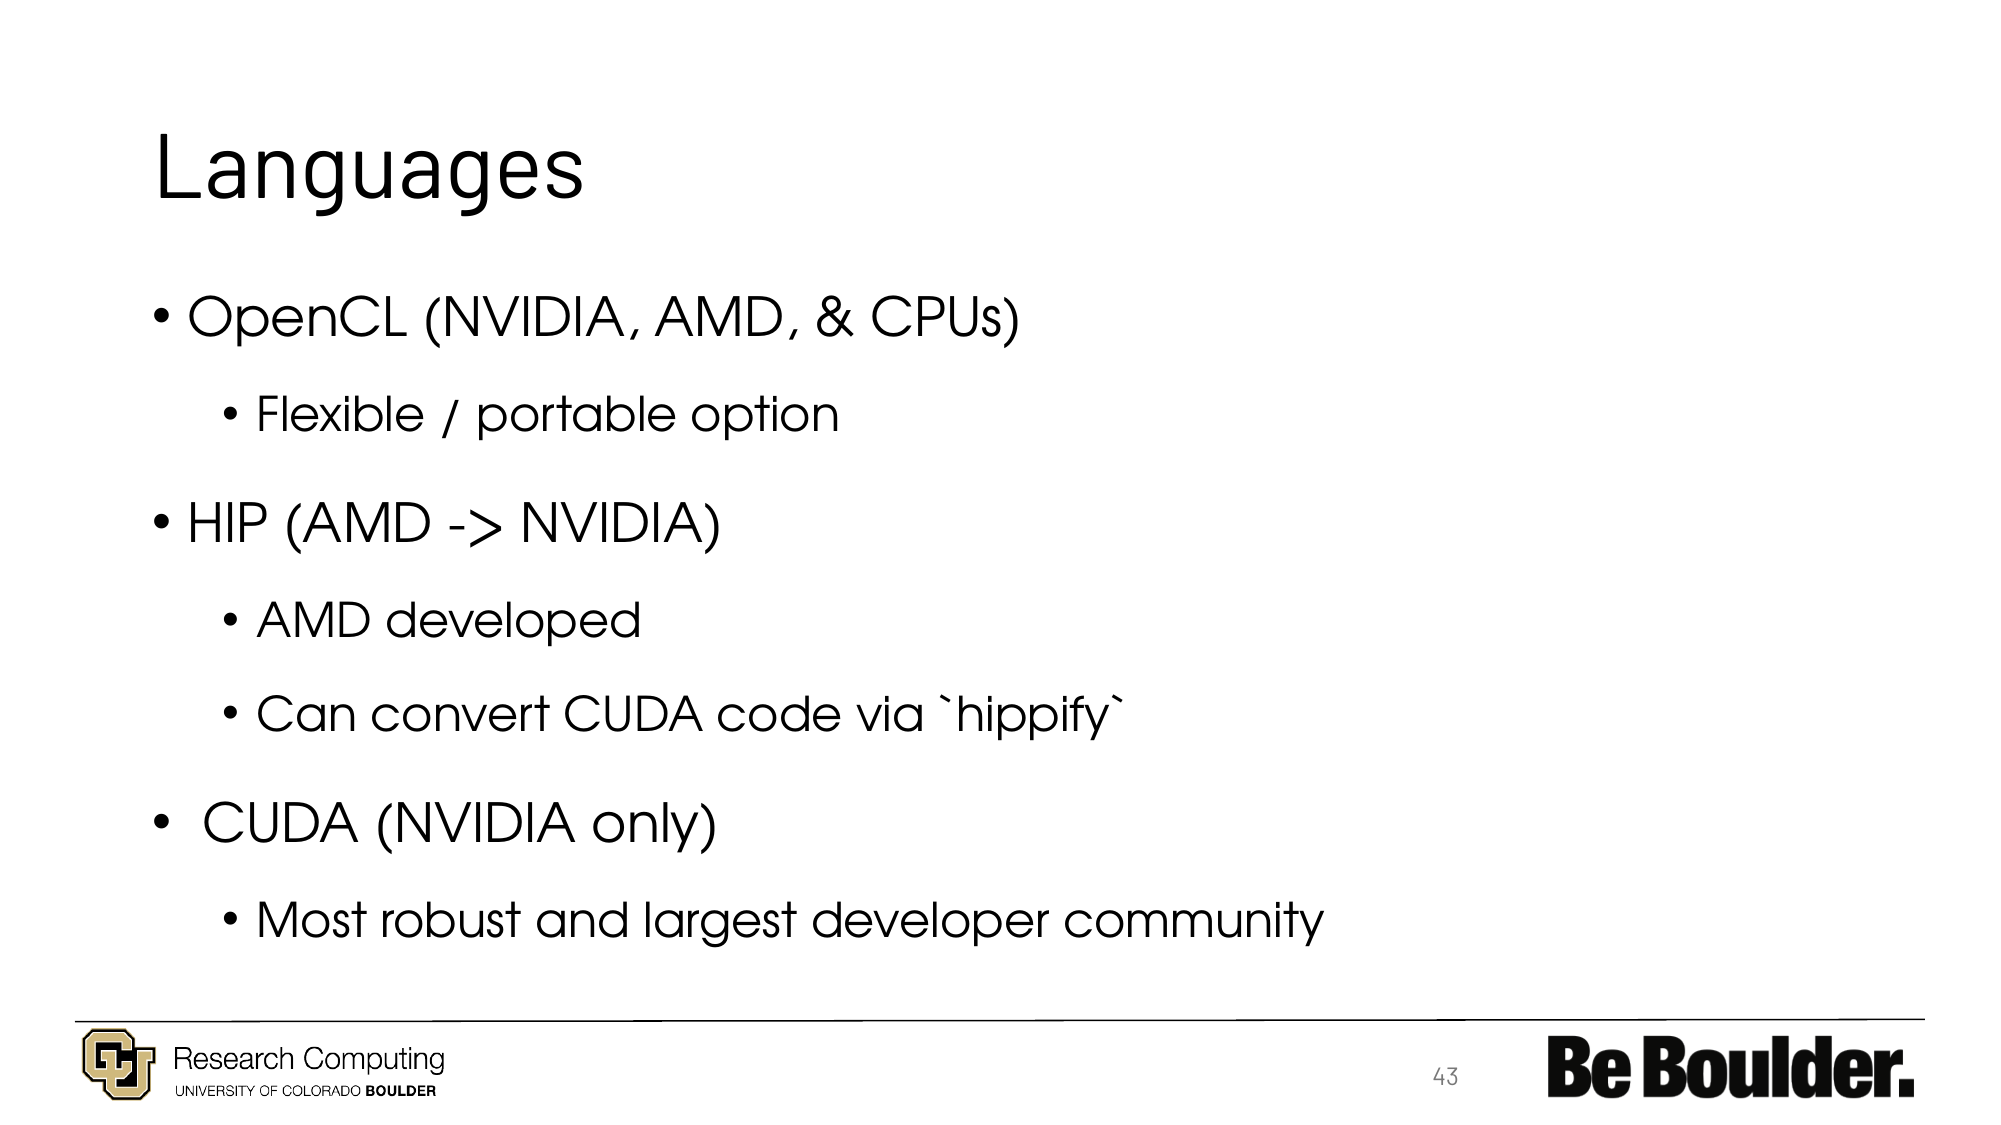

# Languages
OpenCL (NVIDIA, AMD, & CPUs)
Flexible / portable option
HIP (AMD -> NVIDIA)
AMD developed
Can convert CUDA code via `hippify`
 CUDA (NVIDIA only)
Most robust and largest developer community
43